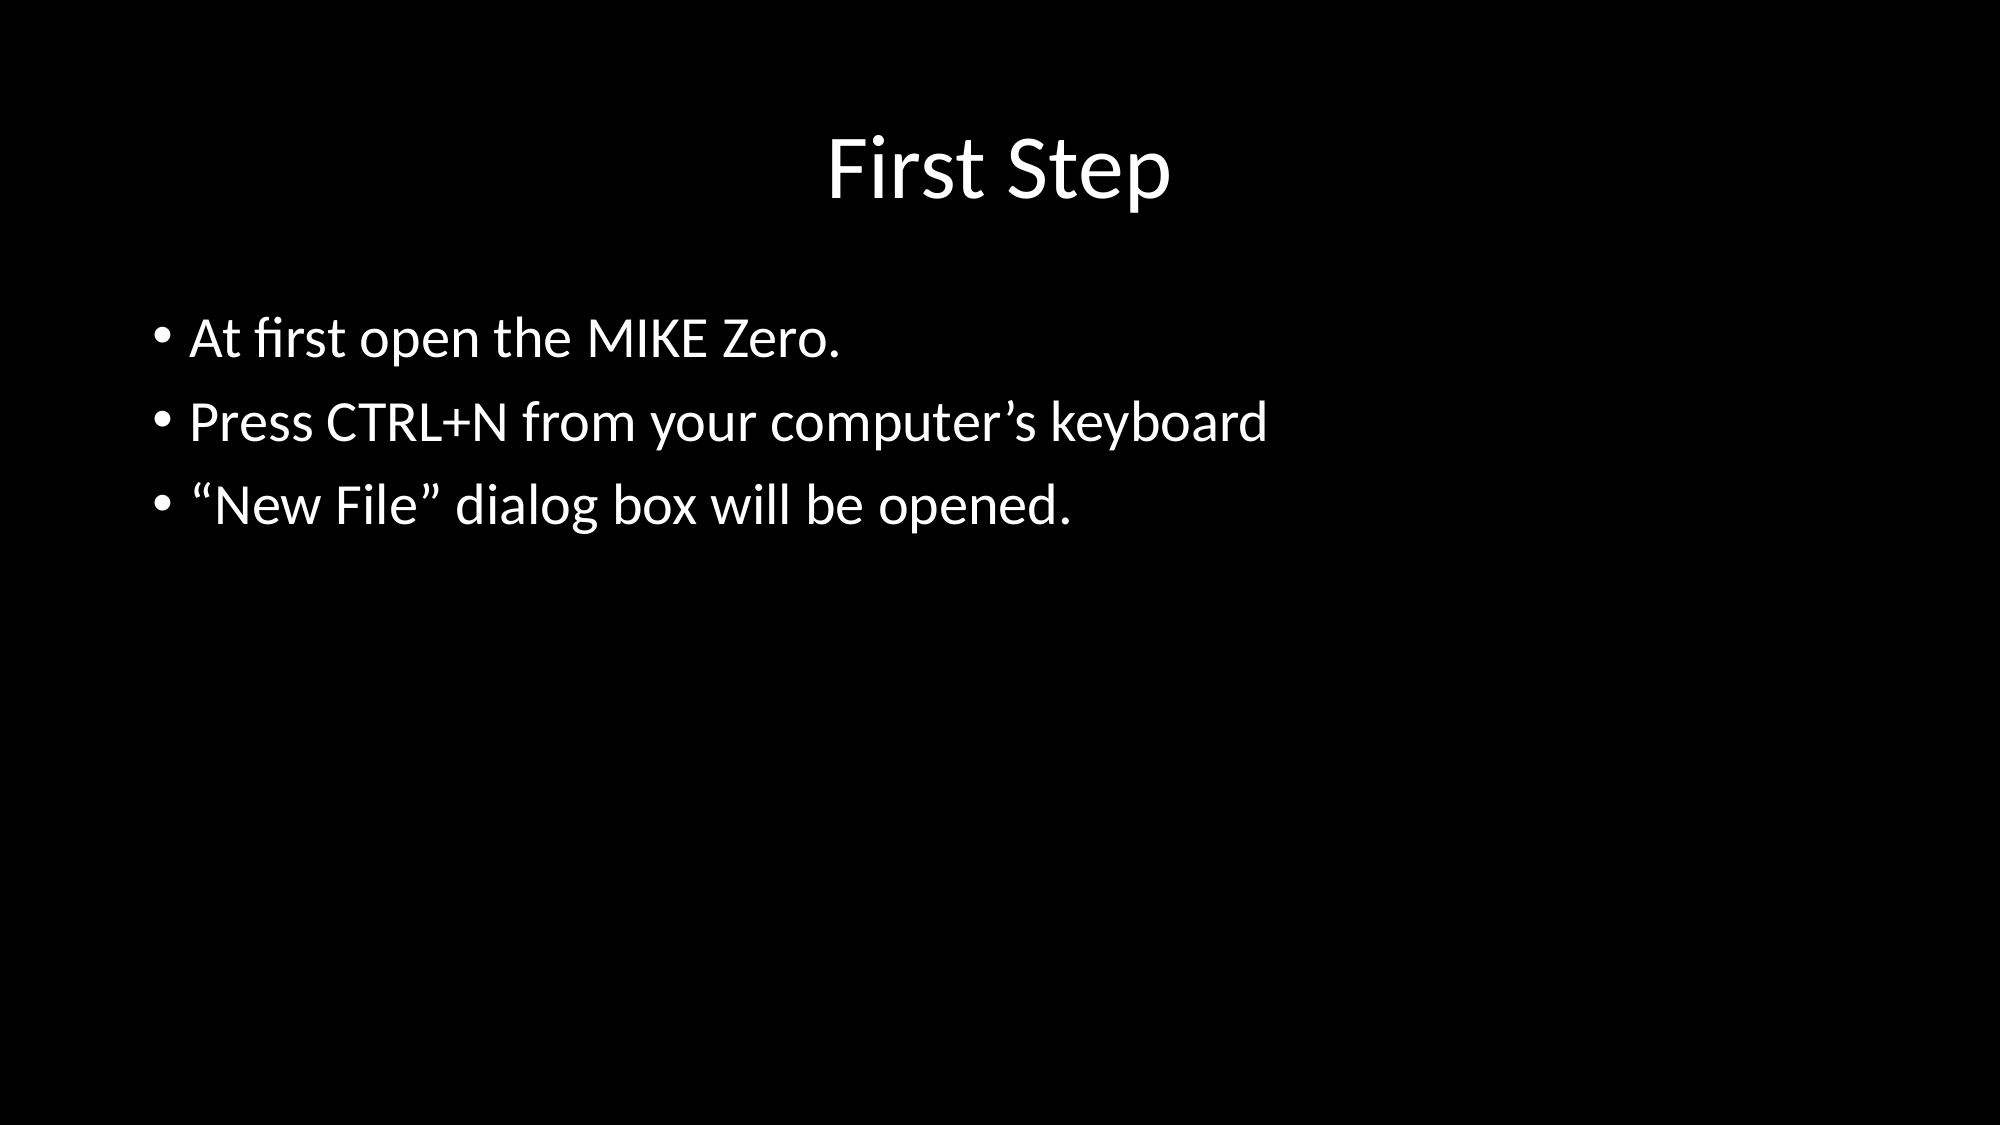

# First Step
At first open the MIKE Zero.
Press CTRL+N from your computer’s keyboard
“New File” dialog box will be opened.